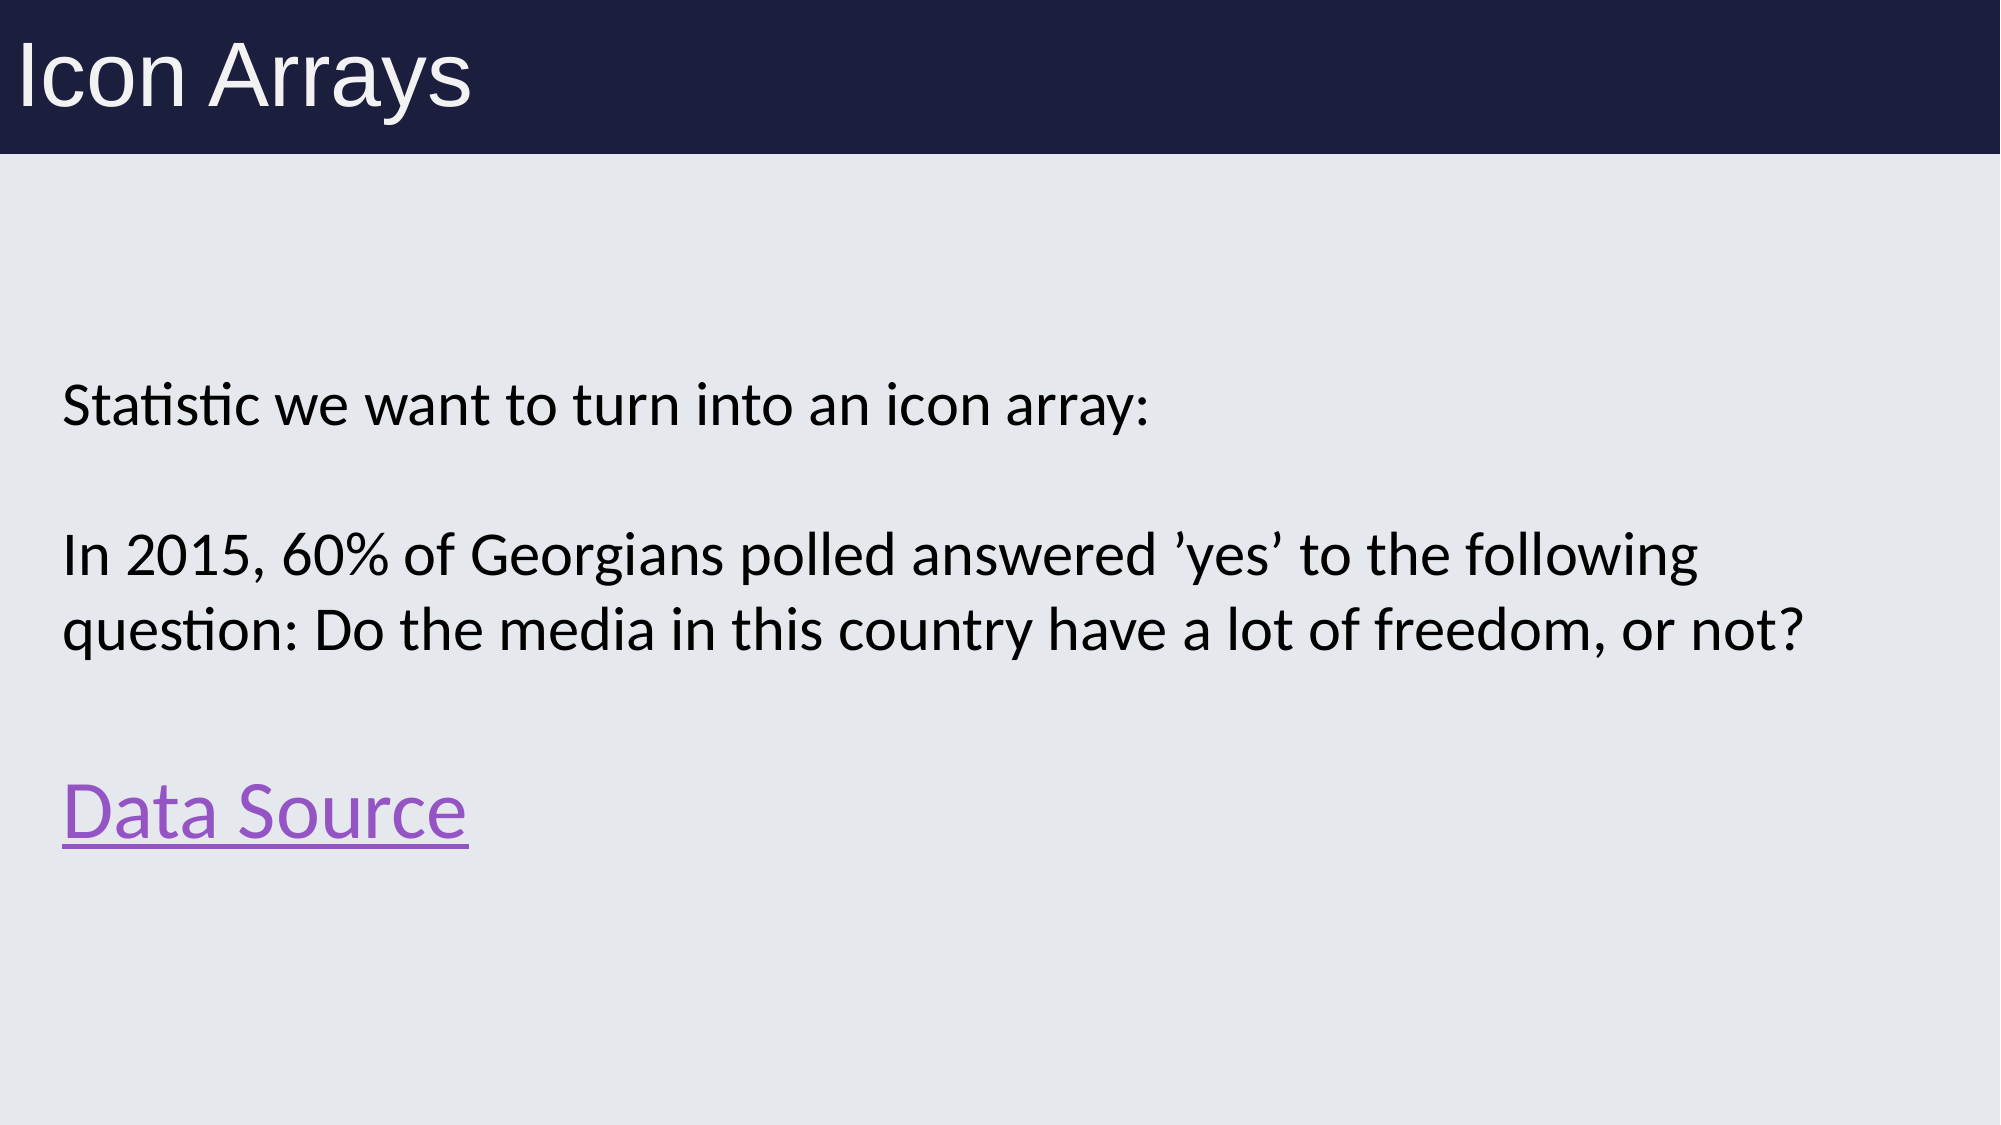

# Icon Arrays

Statistic we want to turn into an icon array:

In 2015, 60% of Georgians polled answered ’yes’ to the following question: Do the media in this country have a lot of freedom, or not?
Data Source
61